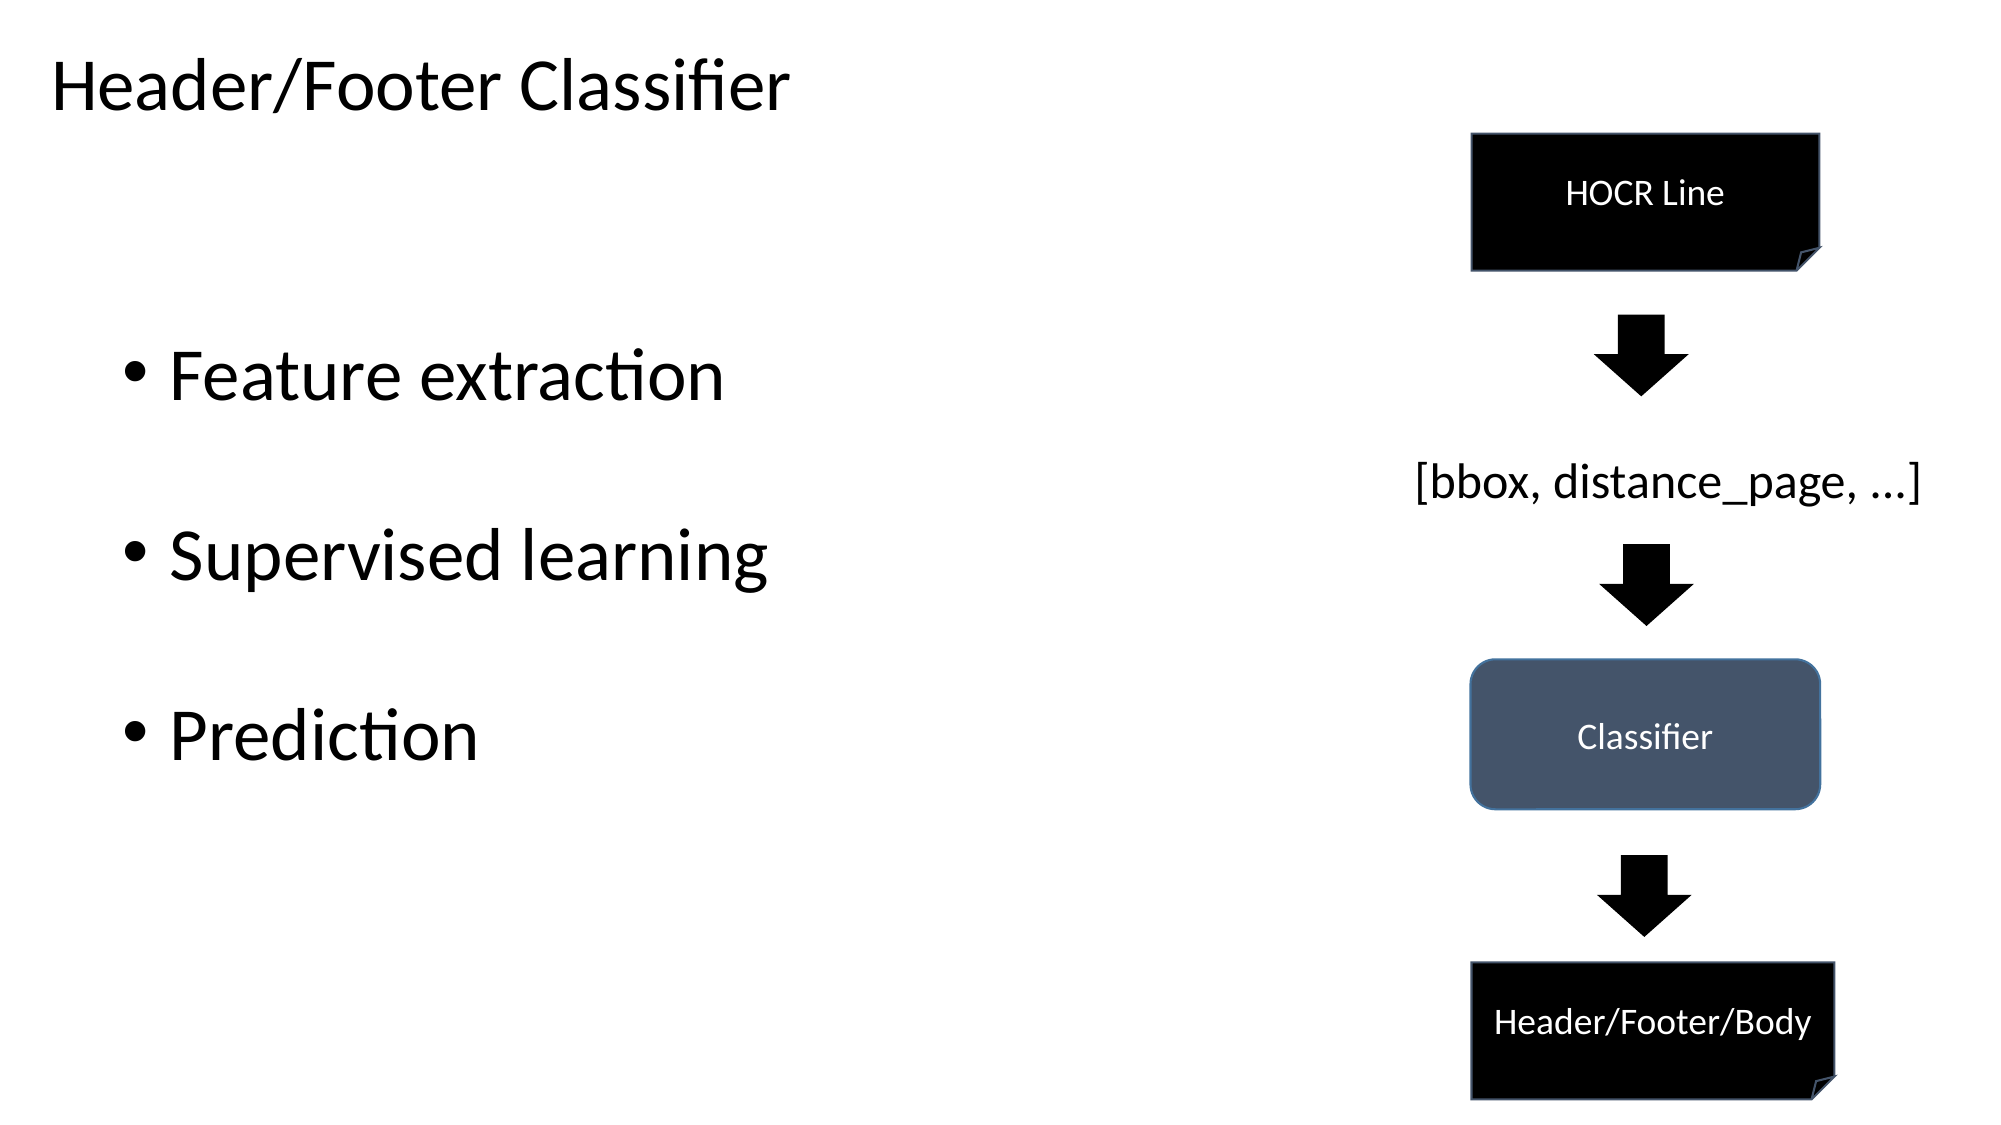

Header/Footer Classifier
HOCR Line
Feature extraction
Supervised learning
Prediction

[bbox, distance_page, ...]

Classifier

Header/Footer/Body